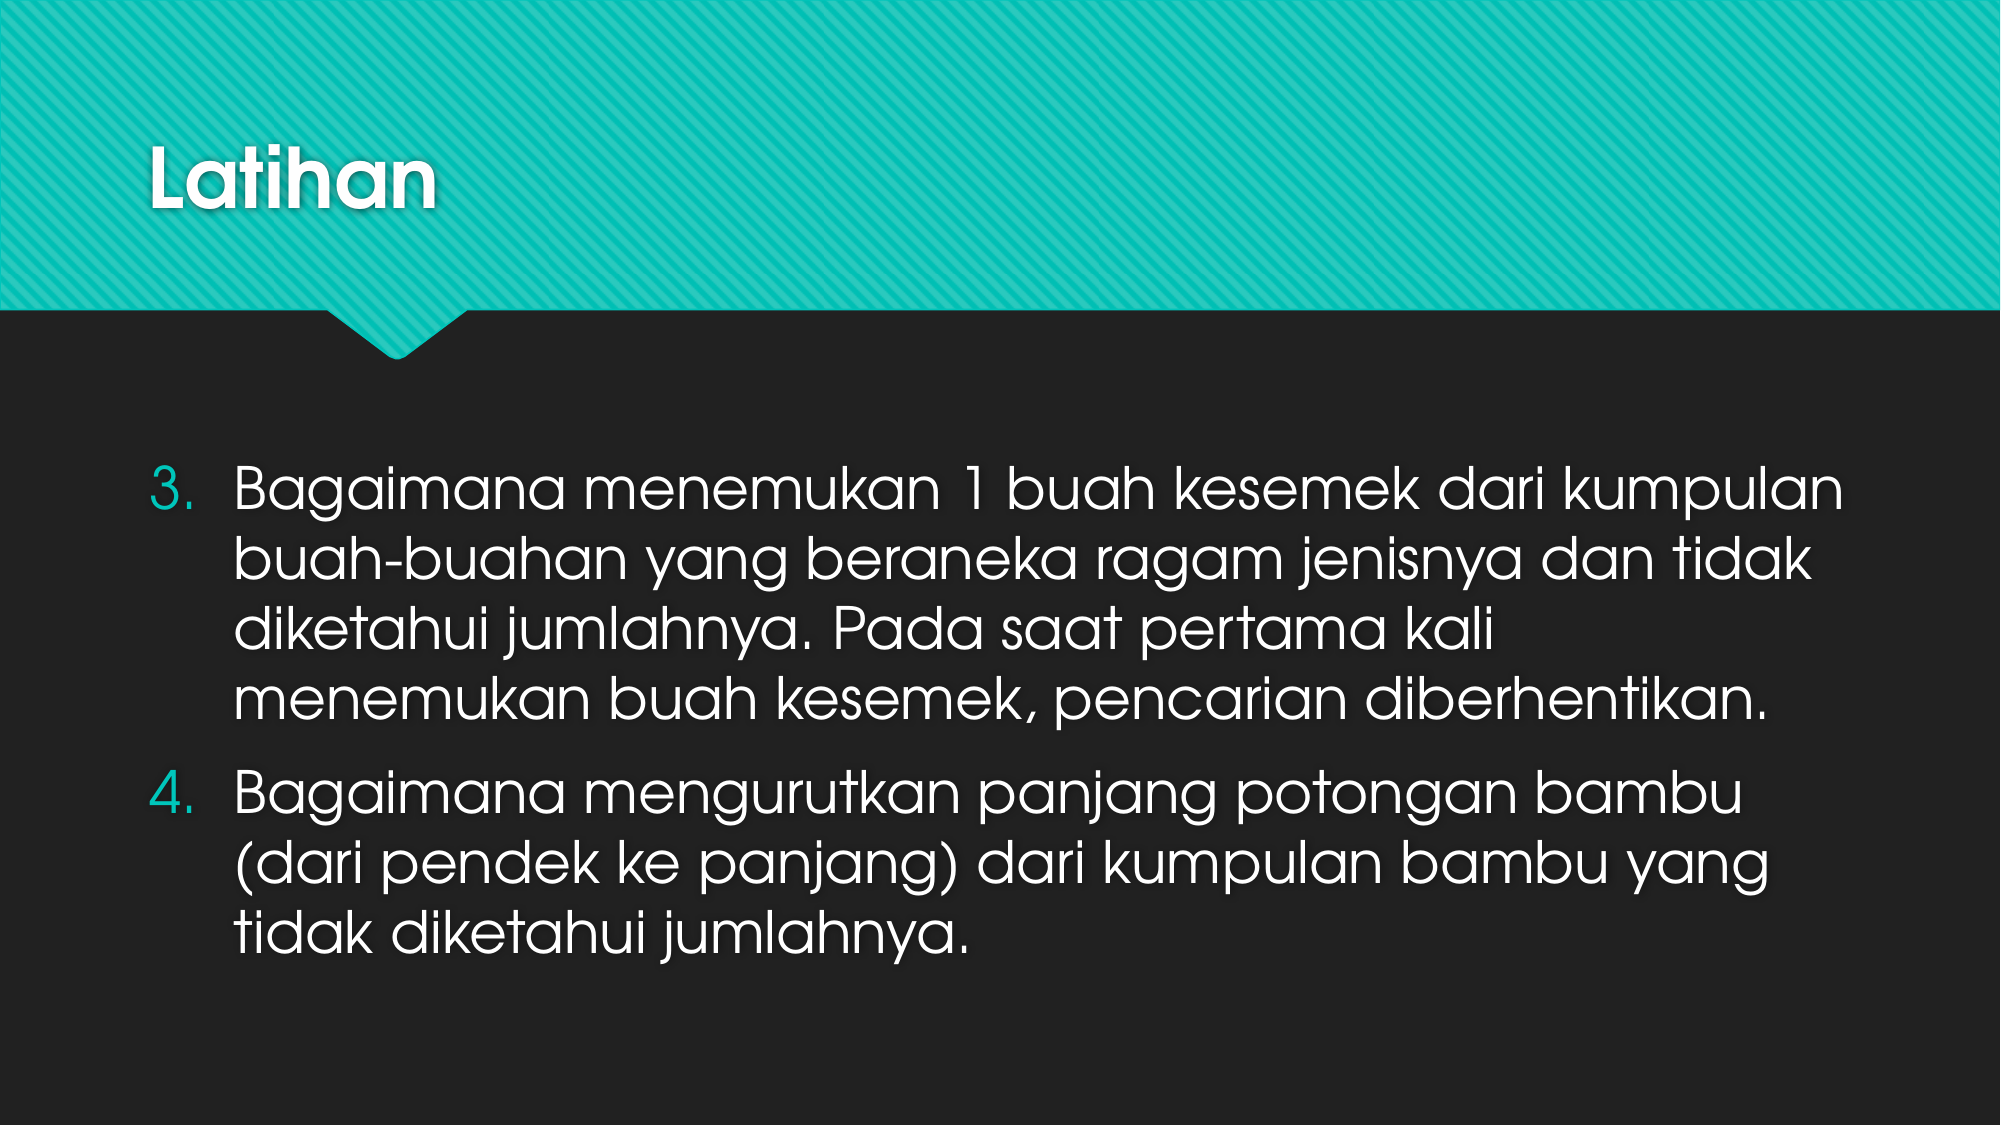

# Latihan
Bagaimana menemukan 1 buah kesemek dari kumpulan buah-buahan yang beraneka ragam jenisnya dan tidak diketahui jumlahnya. Pada saat pertama kali menemukan buah kesemek, pencarian diberhentikan.
Bagaimana mengurutkan panjang potongan bambu (dari pendek ke panjang) dari kumpulan bambu yang tidak diketahui jumlahnya.